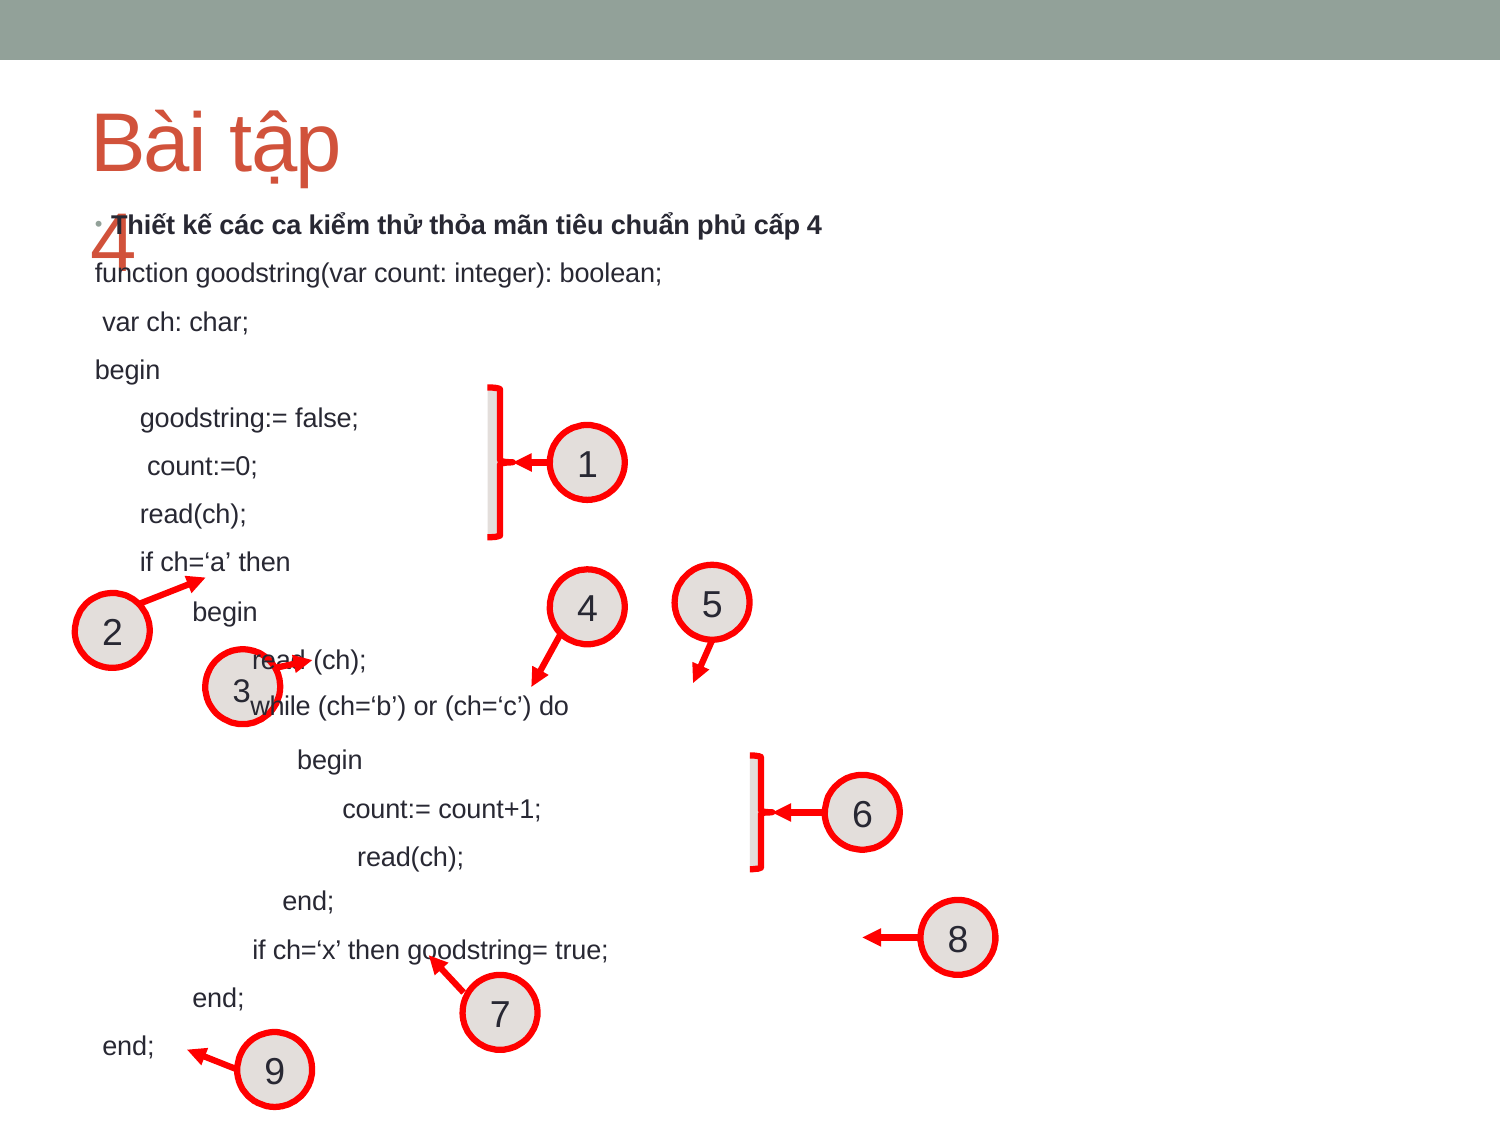

# Bài tập 4
Thiết kế các ca kiểm thử thỏa mãn tiêu chuẩn phủ cấp 4
function goodstring(var count: integer): boolean;  var ch: char;
begin
goodstring:= false;  count:=0;  read(ch);
if ch=‘a’ then

1

begin
read (ch);
3while (ch=‘b’) or (ch=‘c’) do  begin
count:= count+1;  read(ch);
end;
5
4

2

6

8

if ch=‘x’ then goodstring= true;

end;
7
end;

9